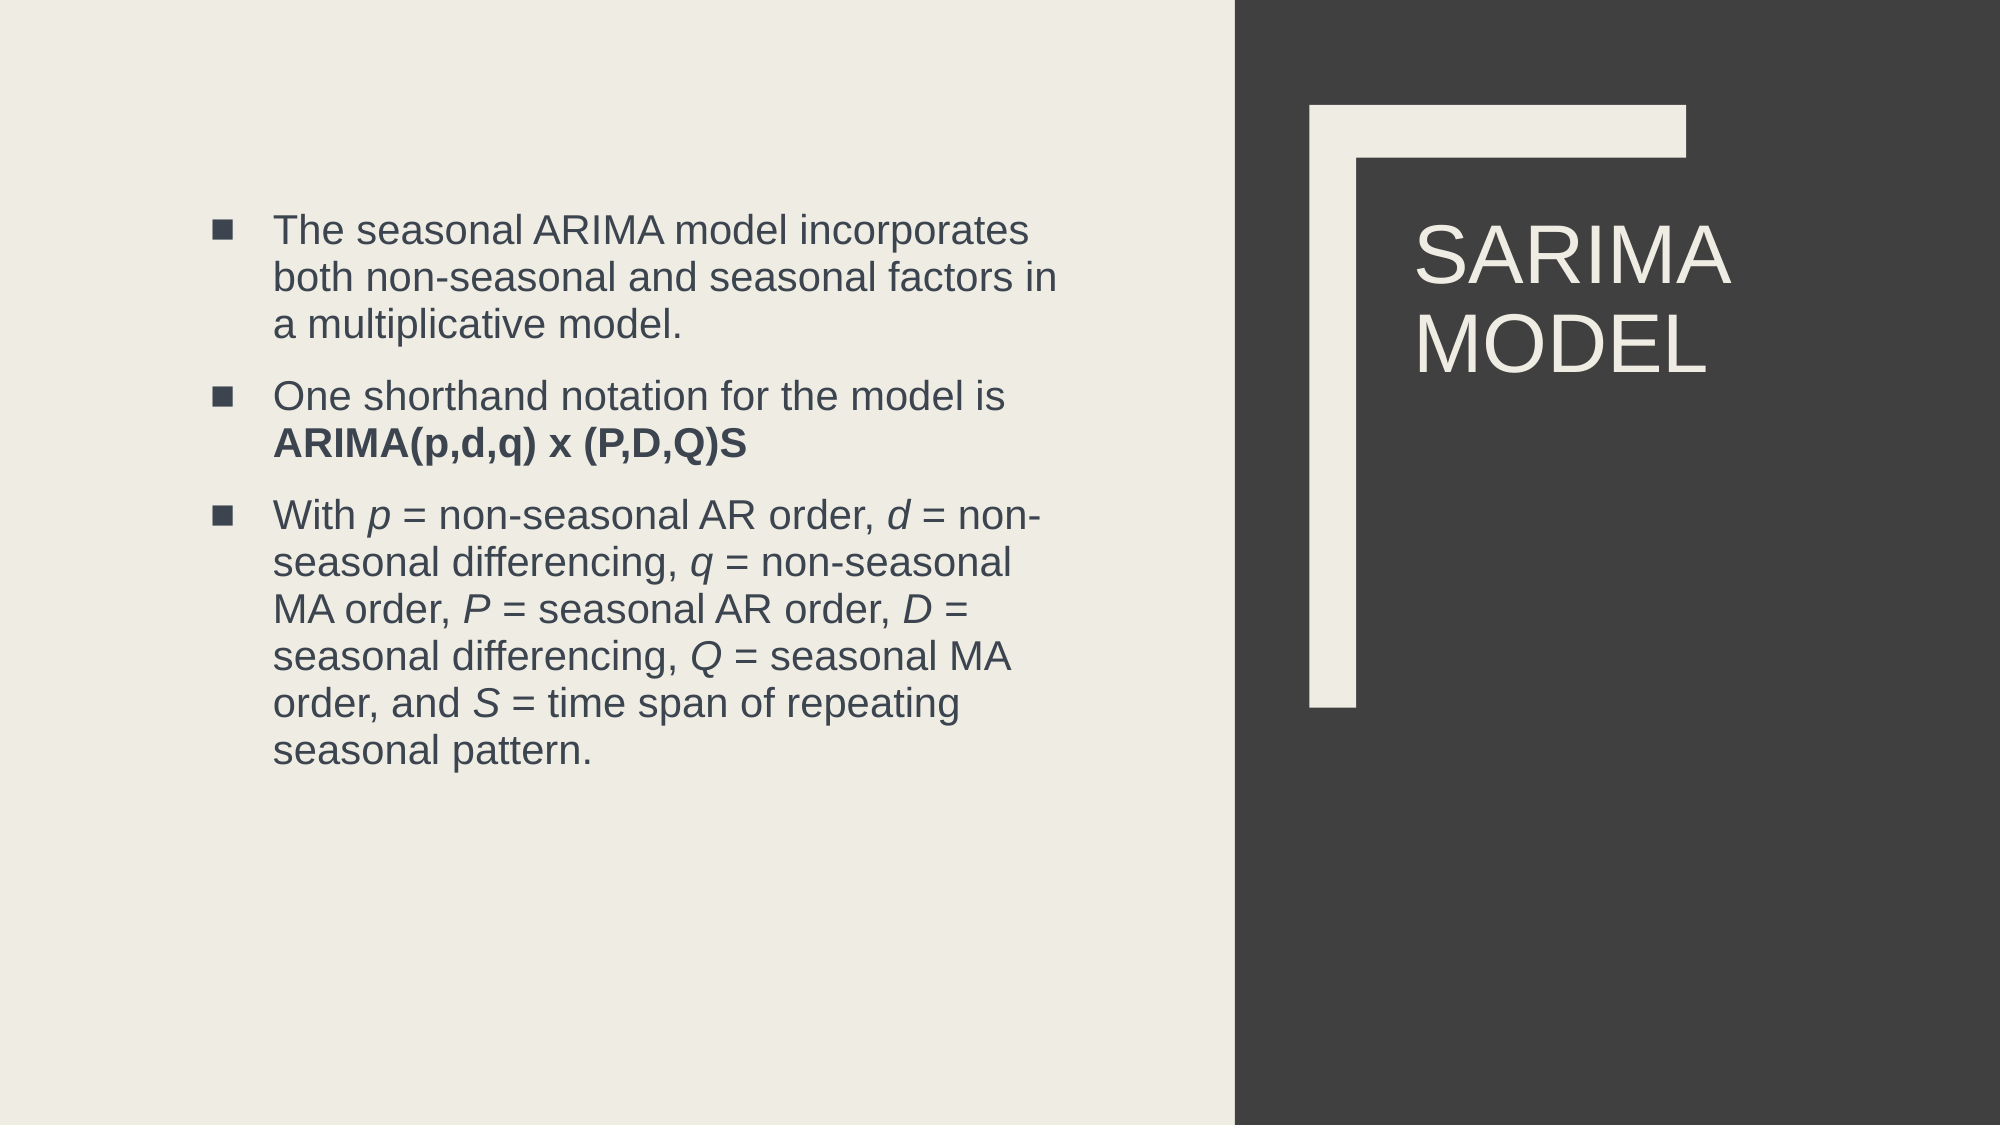

The seasonal ARIMA model incorporates both non-seasonal and seasonal factors in a multiplicative model.
One shorthand notation for the model is ARIMA(p,d,q) x (P,D,Q)S
With p = non-seasonal AR order, d = non-seasonal differencing, q = non-seasonal MA order, P = seasonal AR order, D = seasonal differencing, Q = seasonal MA order, and S = time span of repeating seasonal pattern.

# SARIMA MODEL